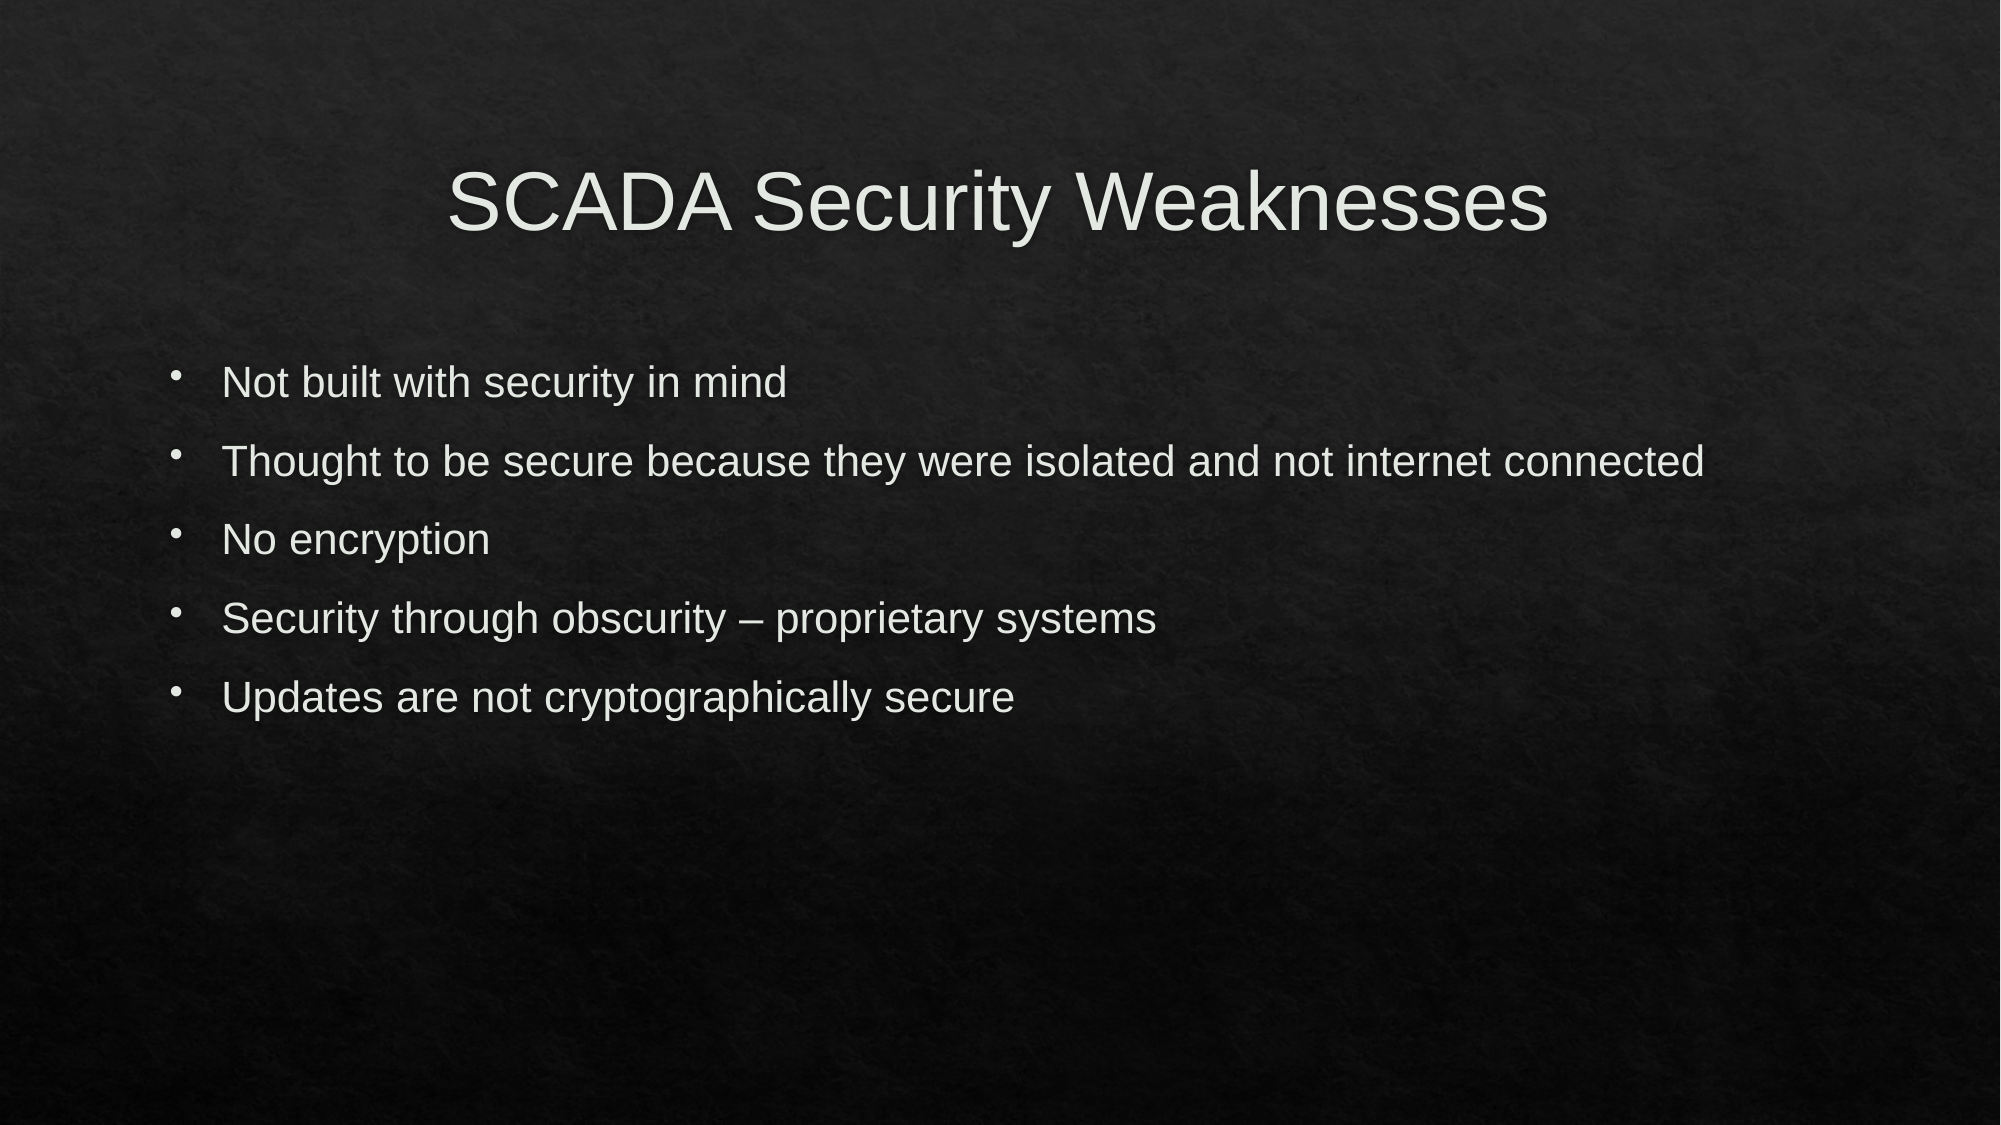

# SCADA Security Weaknesses
Not built with security in mind
Thought to be secure because they were isolated and not internet connected
No encryption
Security through obscurity – proprietary systems
Updates are not cryptographically secure